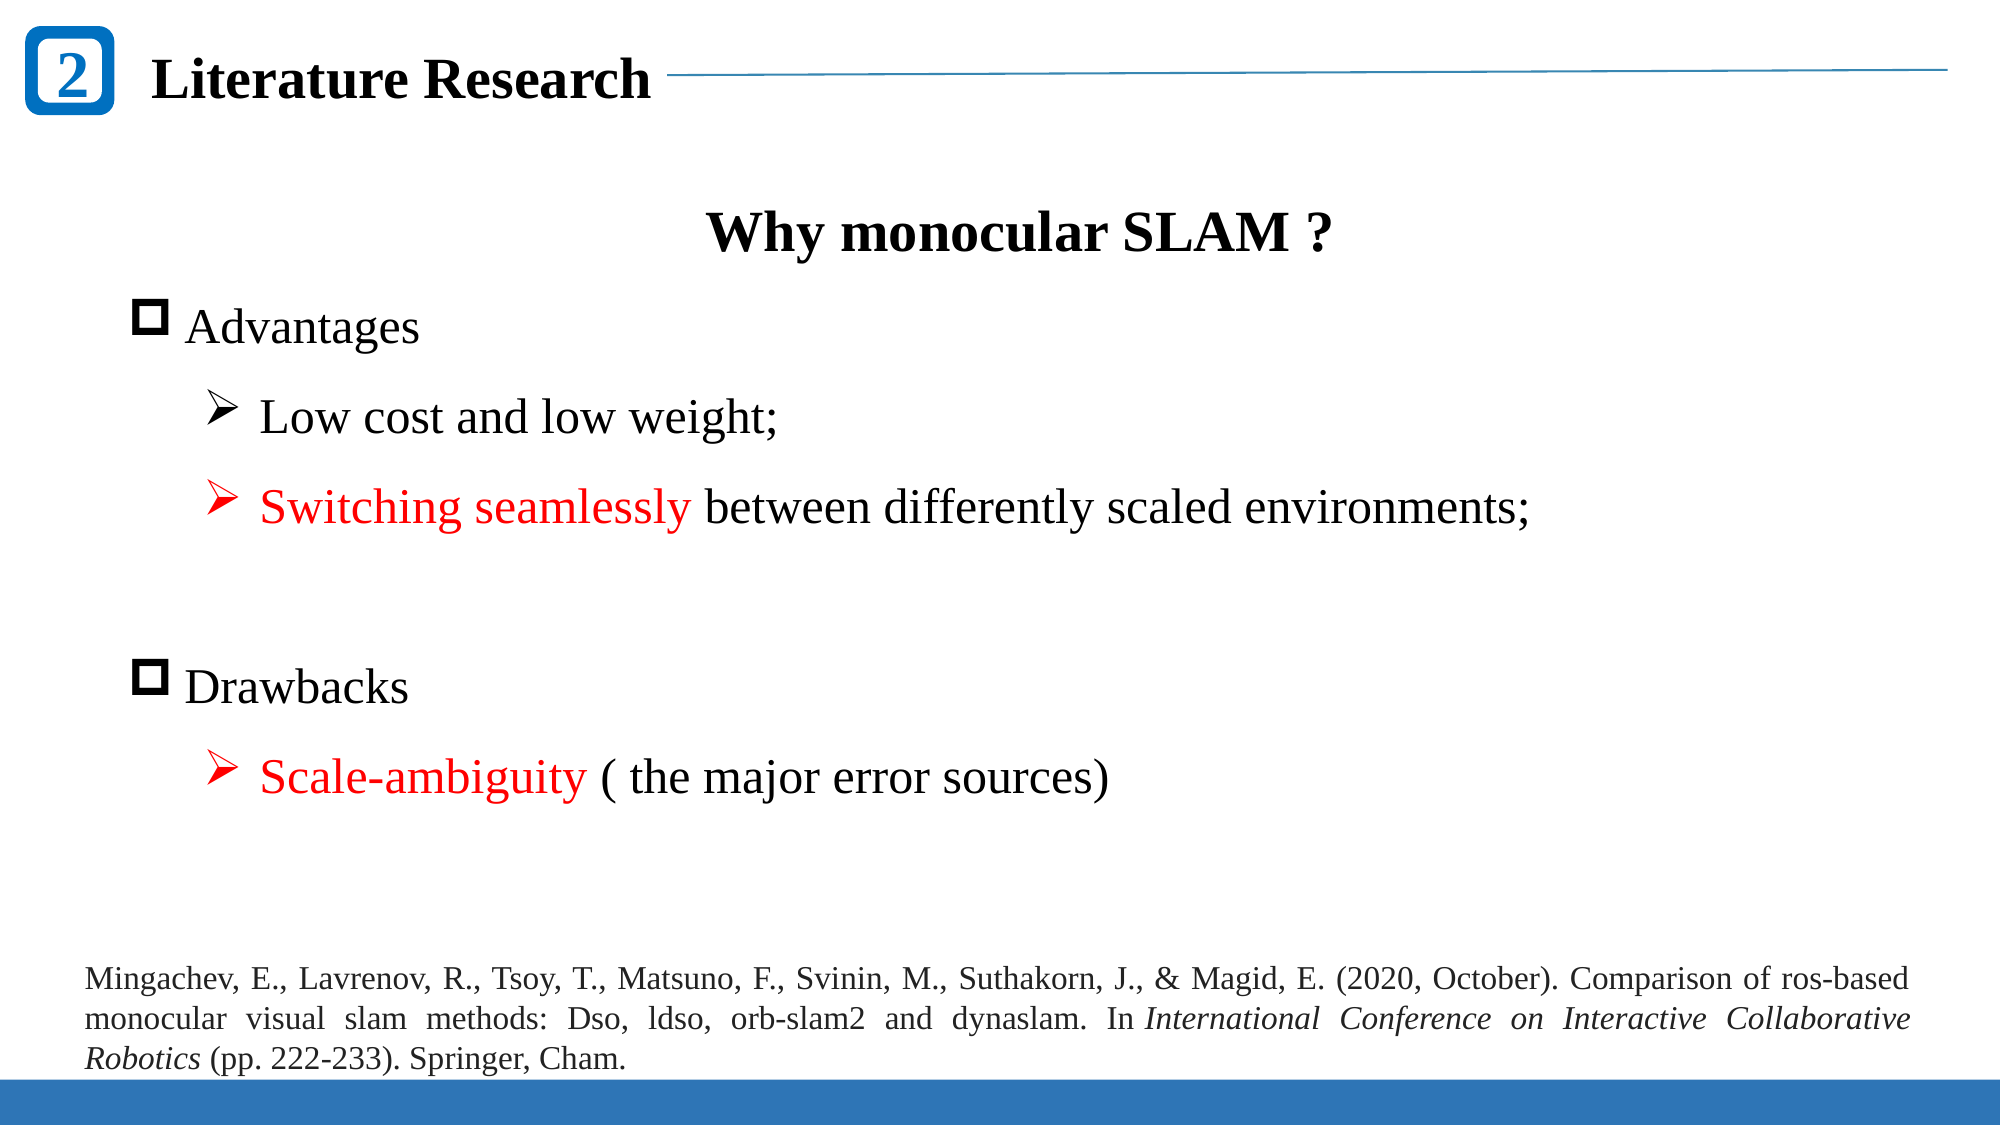

2
Literature Research
Why monocular SLAM ?
Advantages
Low cost and low weight;
Switching seamlessly between differently scaled environments;

Drawbacks
Scale-ambiguity ( the major error sources)

Mingachev, E., Lavrenov, R., Tsoy, T., Matsuno, F., Svinin, M., Suthakorn, J., & Magid, E. (2020, October). Comparison of ros-based monocular visual slam methods: Dso, ldso, orb-slam2 and dynaslam. In International Conference on Interactive Collaborative Robotics (pp. 222-233). Springer, Cham.